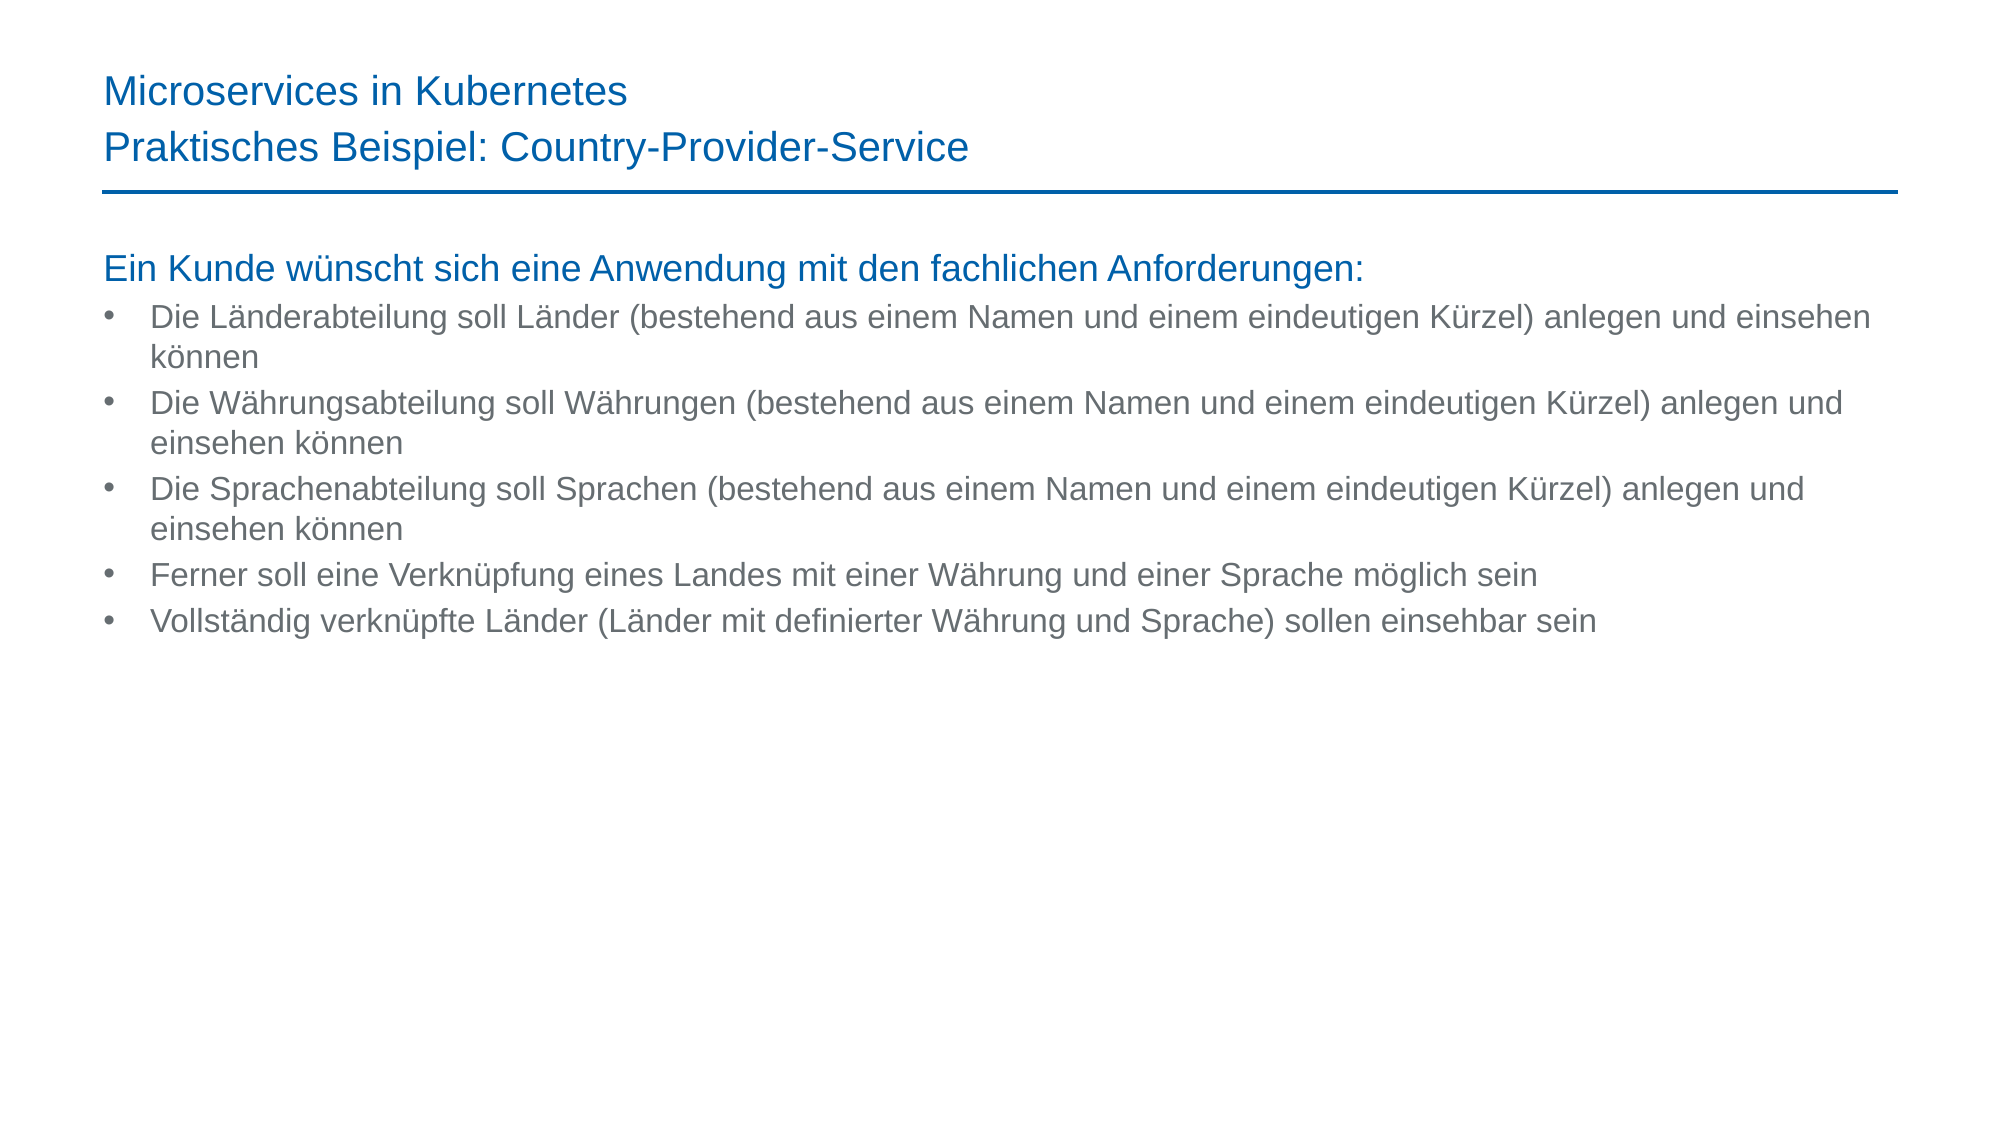

# Microservices in Kubernetes
Praktisches Beispiel: Country-Provider-Service
Ein Kunde wünscht sich eine Anwendung mit den fachlichen Anforderungen:
Die Länderabteilung soll Länder (bestehend aus einem Namen und einem eindeutigen Kürzel) anlegen und einsehen können
Die Währungsabteilung soll Währungen (bestehend aus einem Namen und einem eindeutigen Kürzel) anlegen und einsehen können
Die Sprachenabteilung soll Sprachen (bestehend aus einem Namen und einem eindeutigen Kürzel) anlegen und einsehen können
Ferner soll eine Verknüpfung eines Landes mit einer Währung und einer Sprache möglich sein
Vollständig verknüpfte Länder (Länder mit definierter Währung und Sprache) sollen einsehbar sein